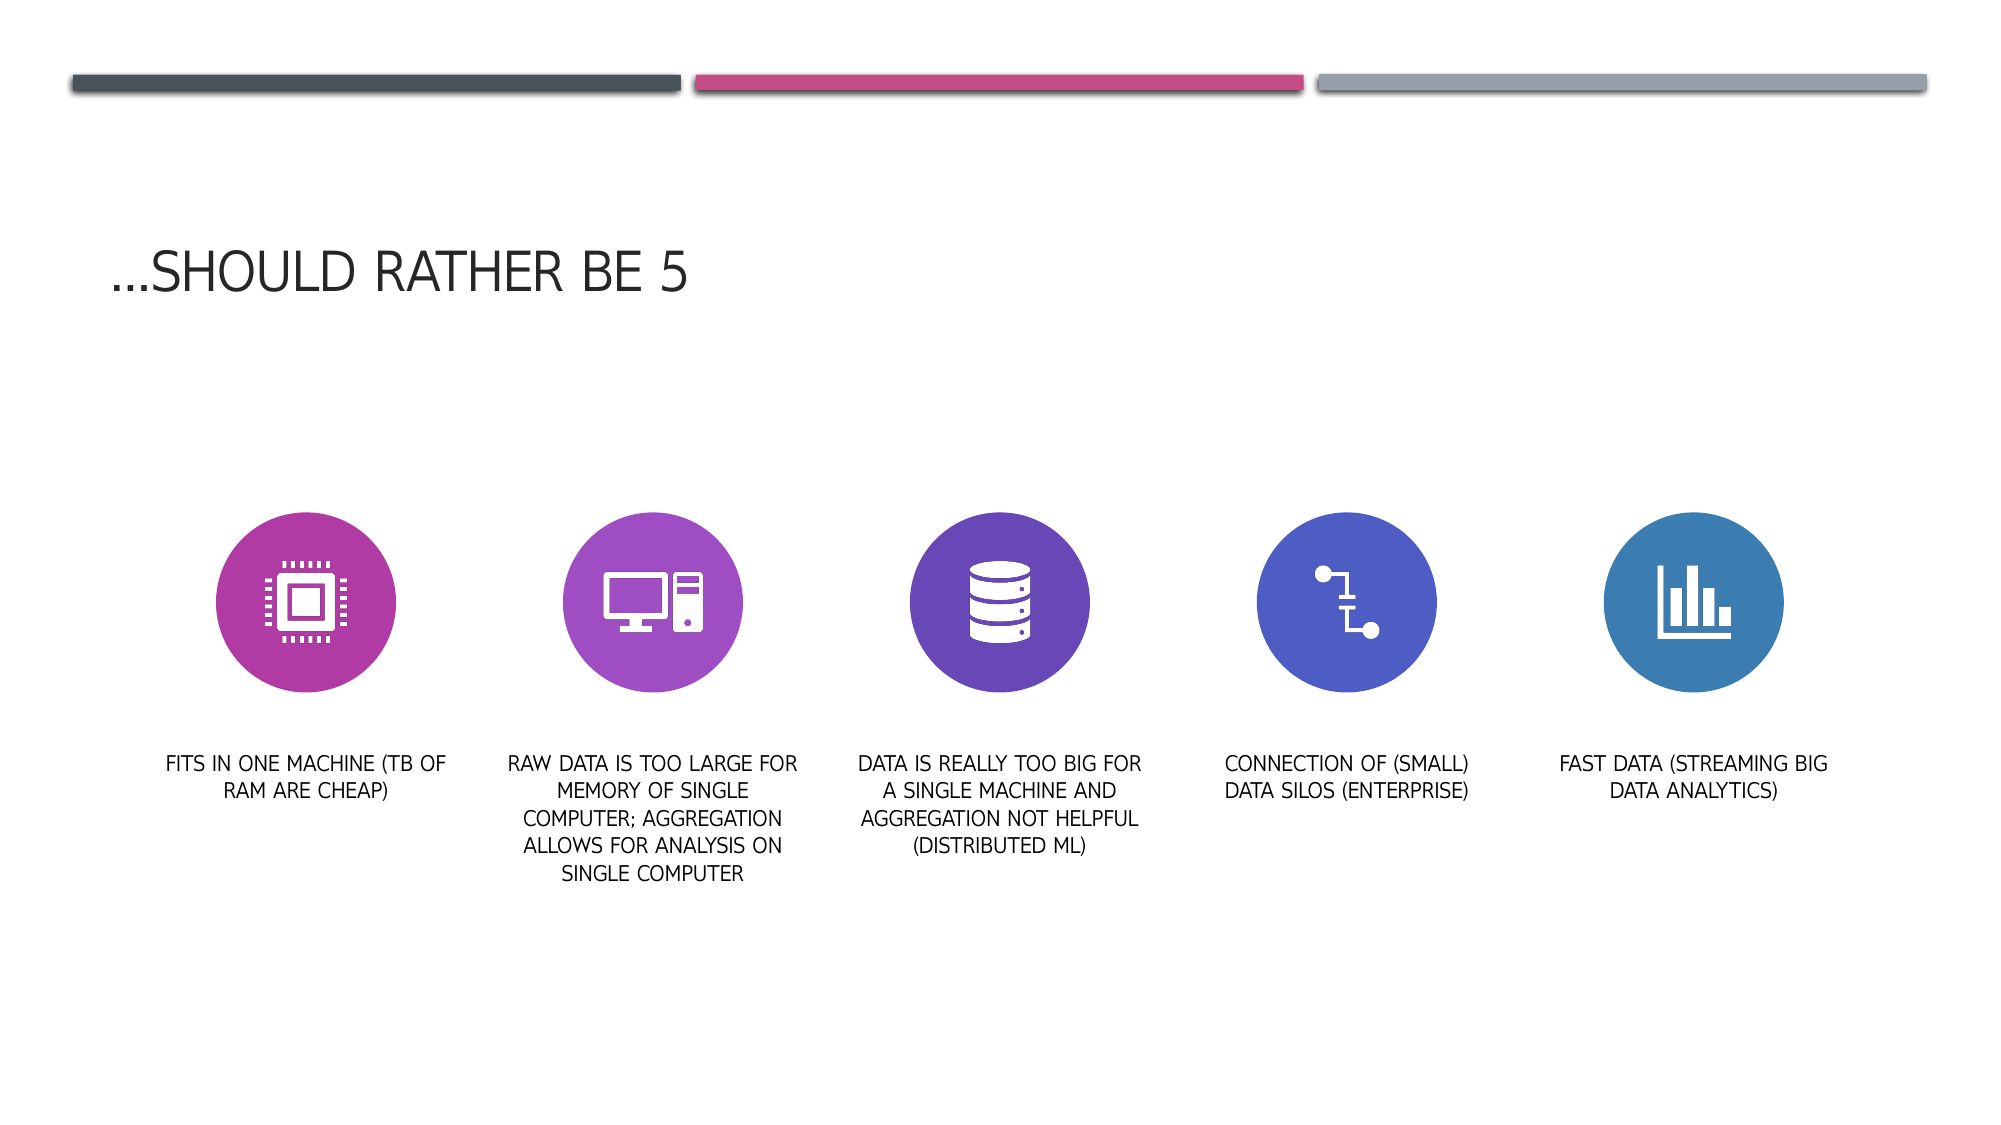

# …should rather be 5
fits in one machine (TB of ram are cheap)
raw data is too large for memory of single computer; aggregation allows for analysis on single computer
data is really too big for a single machine and aggregation not helpful (distributed ML)
connection of (small) data silos (enterprise)
fast data (streaming big data analytics)